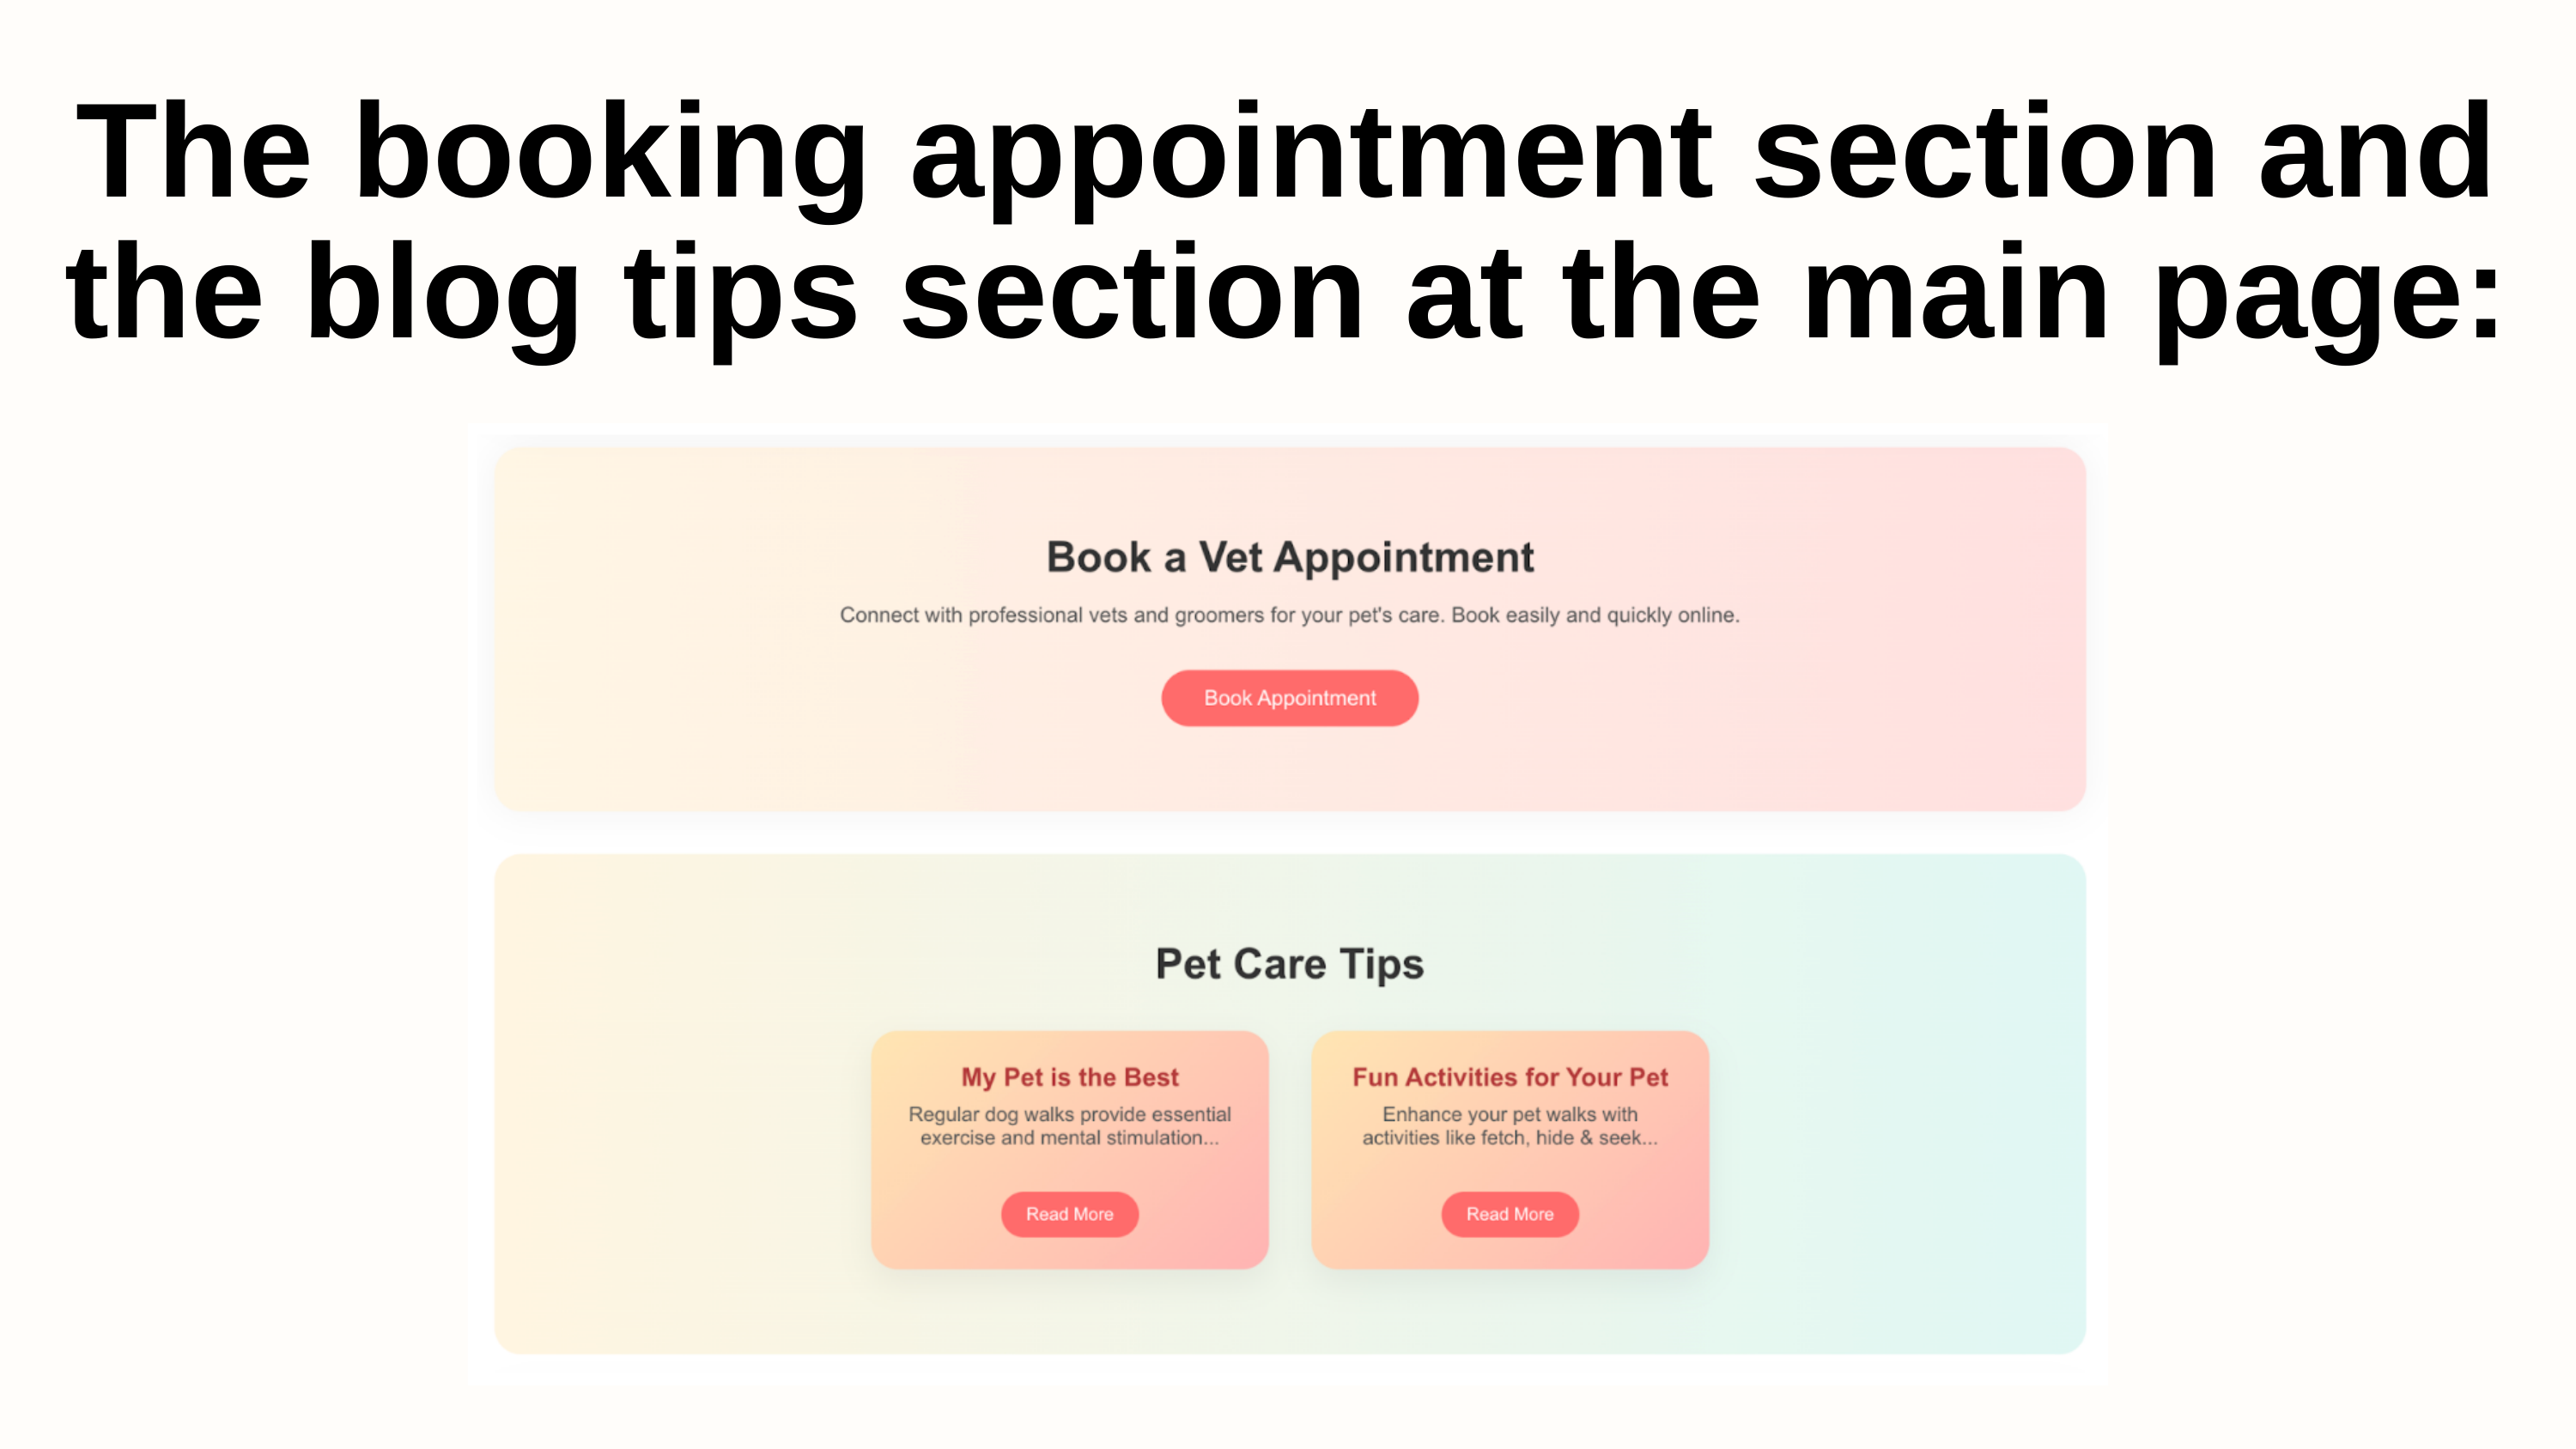

The booking appointment section and the blog tips section at the main page: